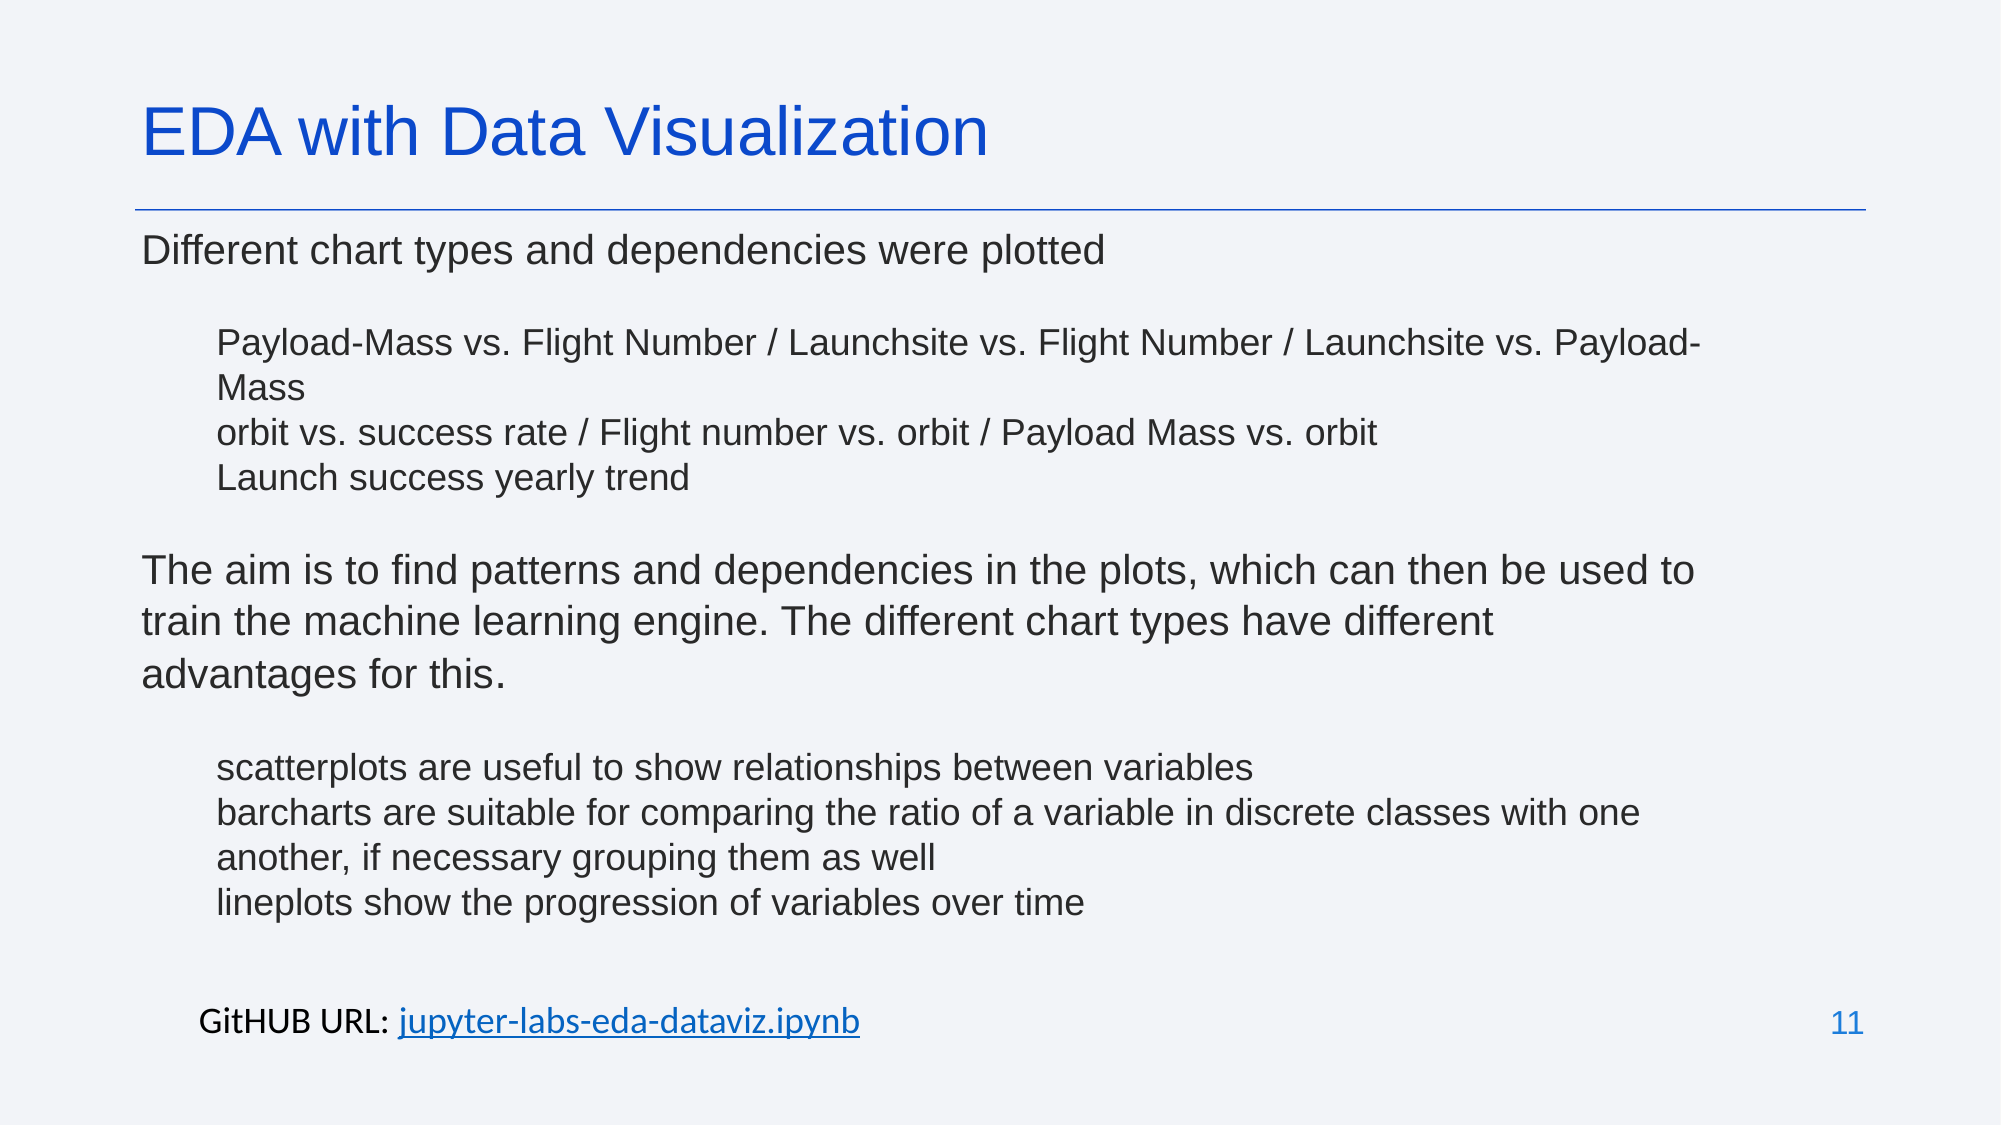

EDA with Data Visualization
Different chart types and dependencies were plotted

Payload-Mass vs. Flight Number / Launchsite vs. Flight Number / Launchsite vs. Payload-Mass
orbit vs. success rate / Flight number vs. orbit / Payload Mass vs. orbit
Launch success yearly trend

The aim is to find patterns and dependencies in the plots, which can then be used to train the machine learning engine. The different chart types have different advantages for this.

scatterplots are useful to show relationships between variables
barcharts are suitable for comparing the ratio of a variable in discrete classes with one another, if necessary grouping them as well
lineplots show the progression of variables over time

GitHUB URL: jupyter-labs-eda-dataviz.ipynb
11